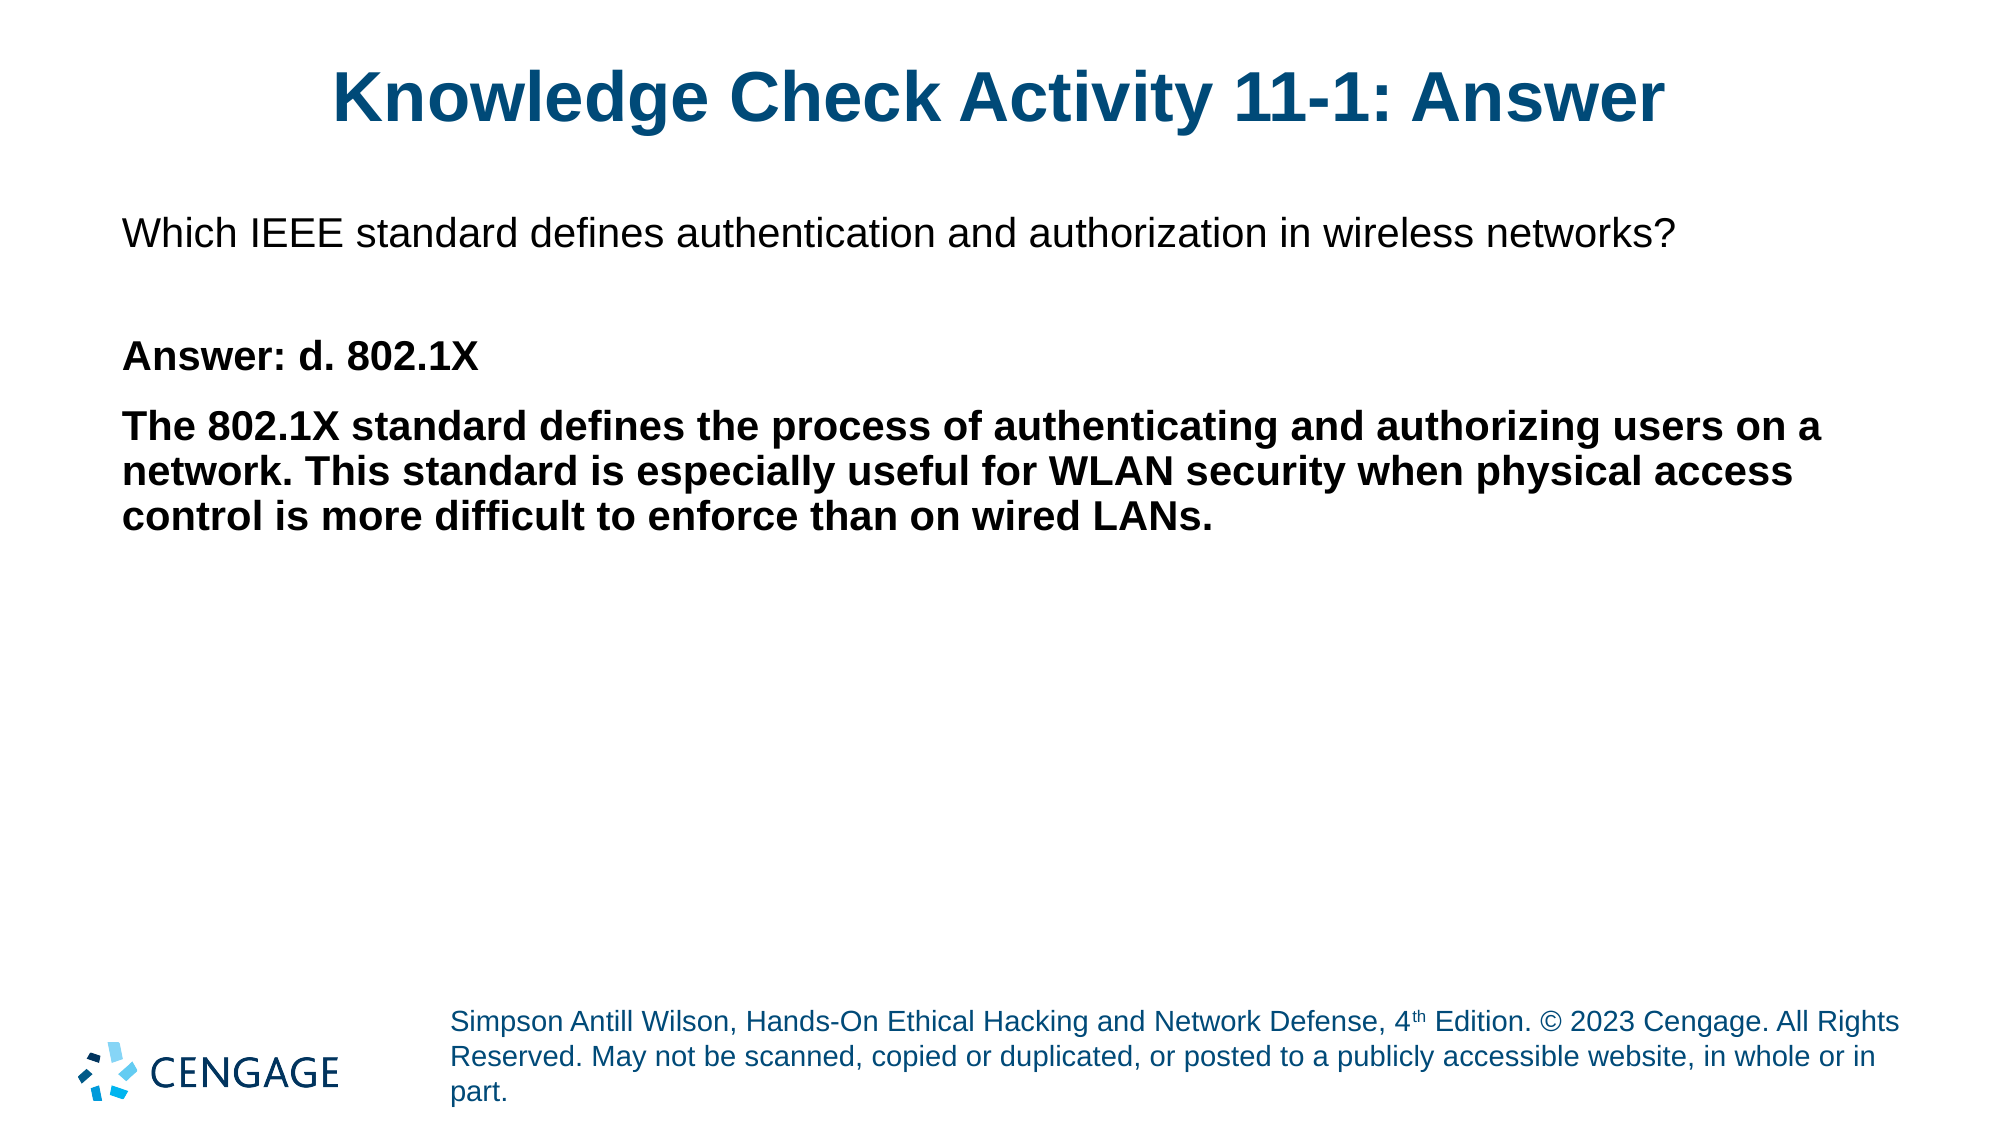

# Knowledge Check Activity 11-1: Answer
Which IEEE standard defines authentication and authorization in wireless networks?

Answer: d. 802.1X
The 802.1X standard defines the process of authenticating and authorizing users on a network. This standard is especially useful for WLAN security when physical access control is more difficult to enforce than on wired LANs.